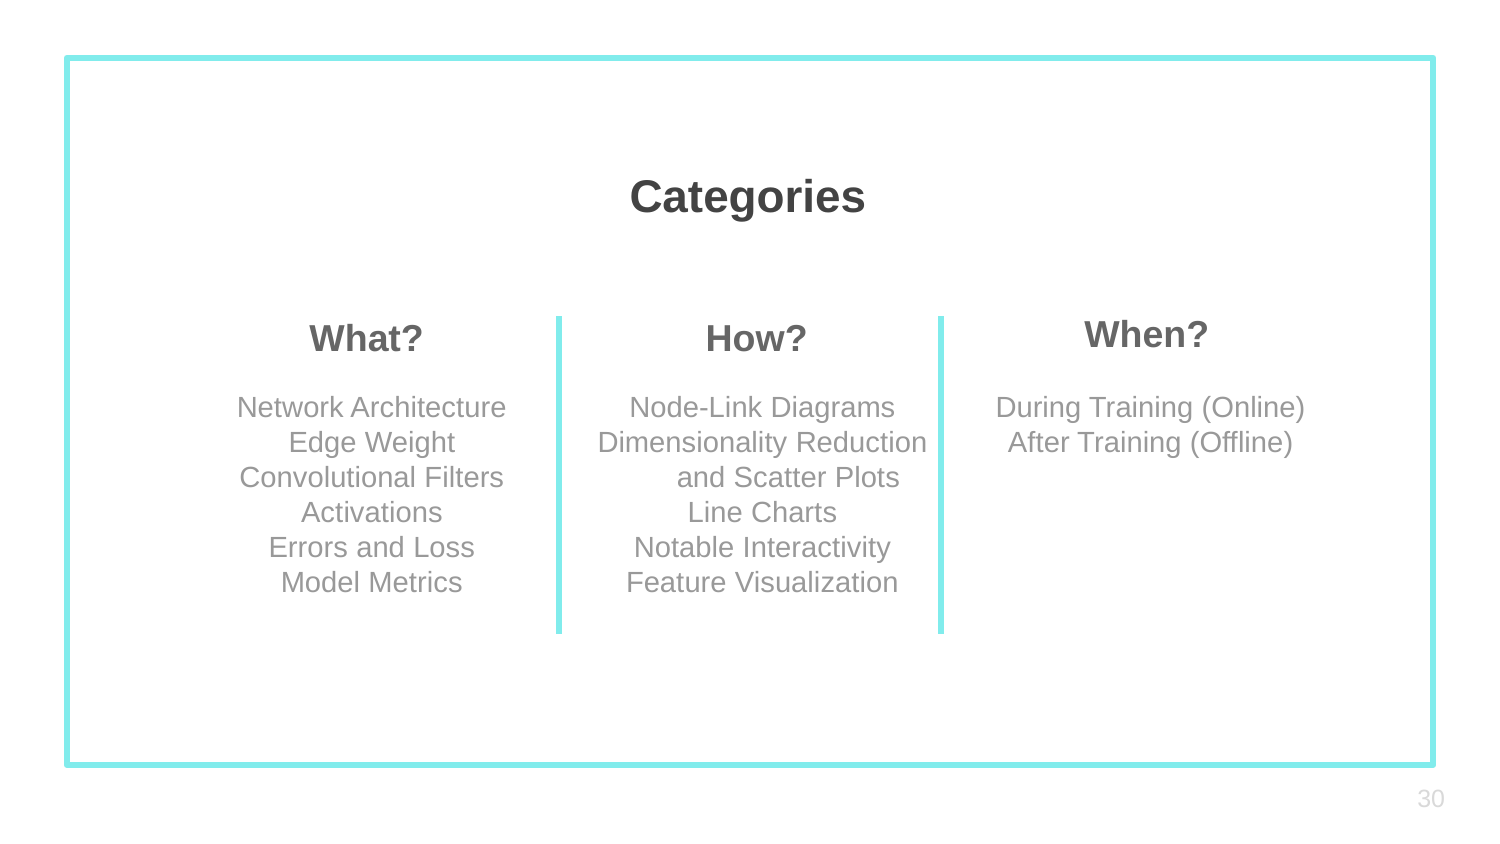

# Categories
When?
What?
How?
Network Architecture
Edge Weight
Convolutional Filters
Activations
Errors and Loss
Model Metrics

Node-Link Diagrams
Dimensionality Reduction and Scatter Plots
Line Charts
Notable Interactivity
Feature Visualization
During Training (Online)
After Training (Offline)
30